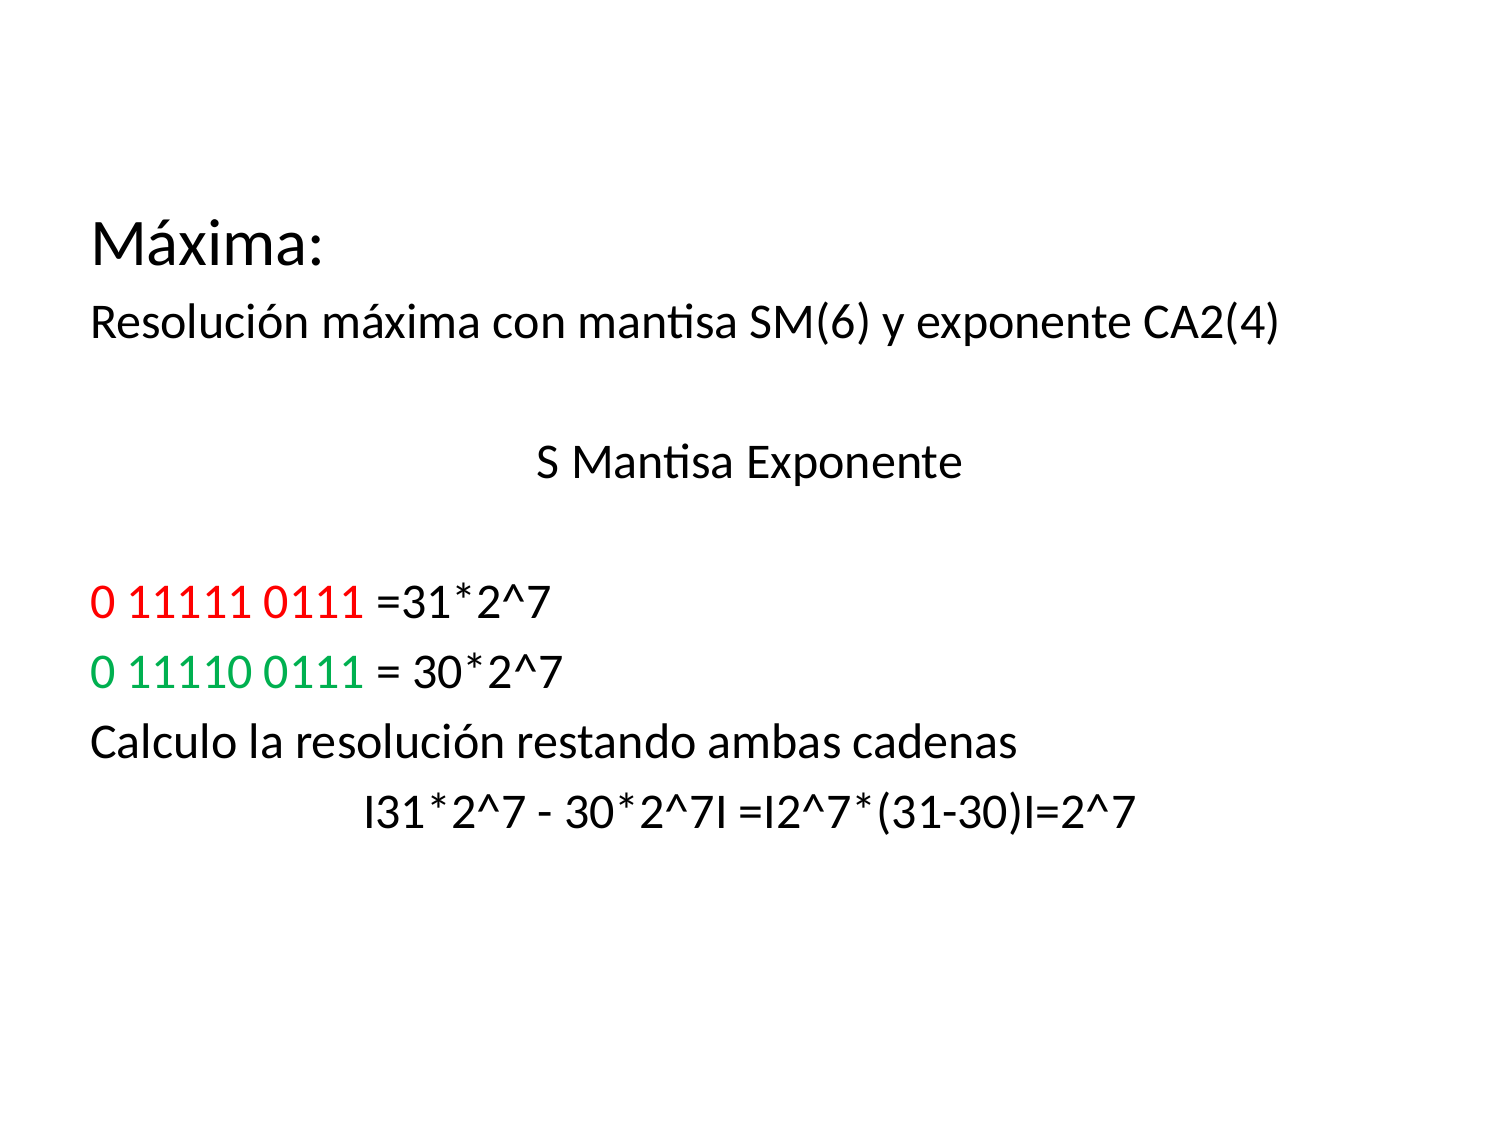

Máxima:
Resolución máxima con mantisa SM(6) y exponente CA2(4)

S Mantisa Exponente

0 11111 0111 =31*2^7
0 11110 0111 = 30*2^7
Calculo la resolución restando ambas cadenas
I31*2^7 - 30*2^7I =I2^7*(31-30)I=2^7